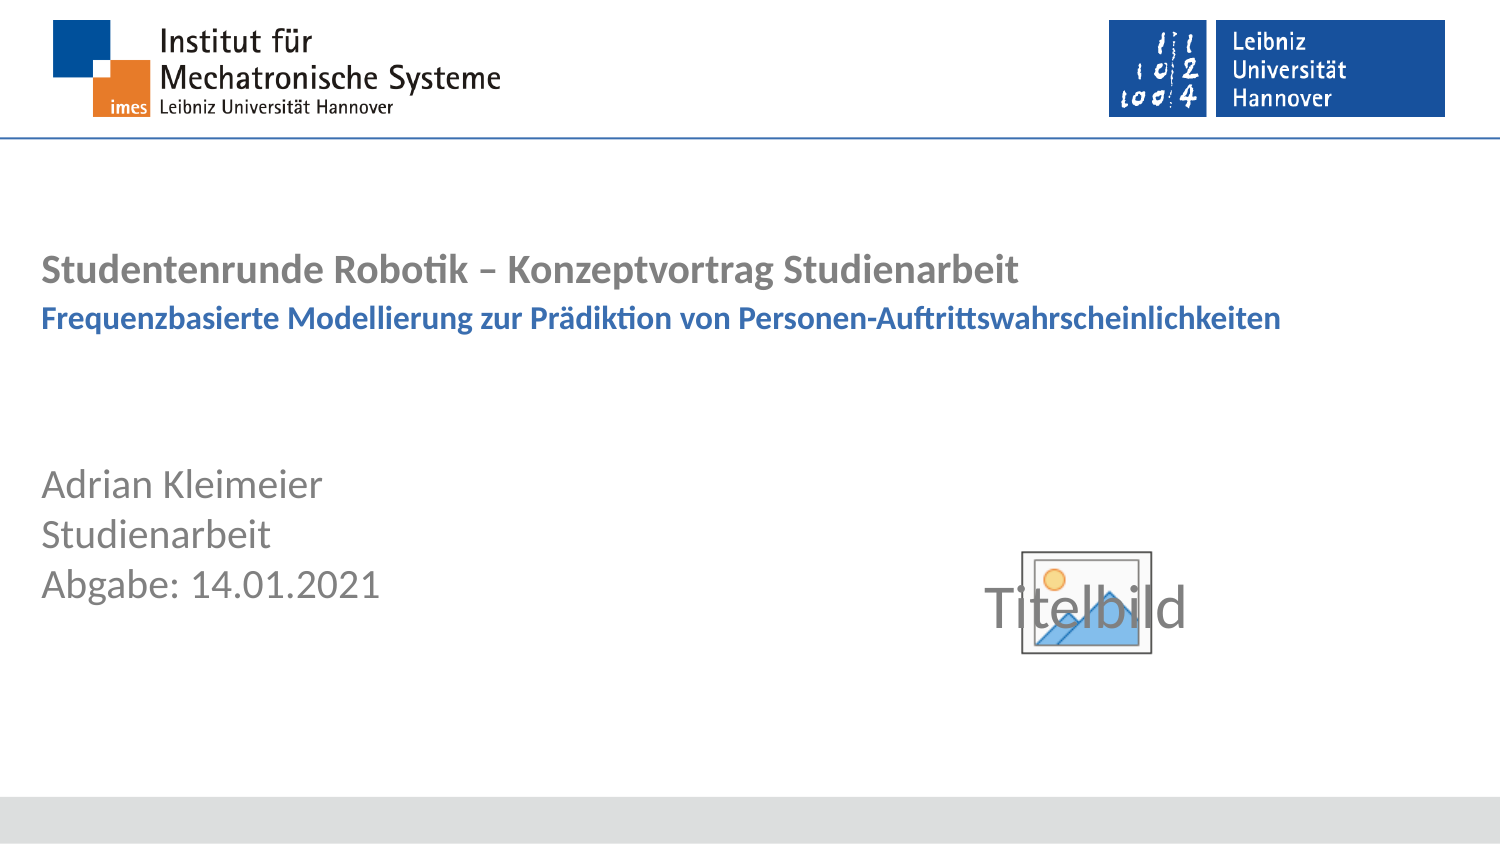

Studentenrunde Robotik – Konzeptvortrag Studienarbeit
# Frequenzbasierte Modellierung zur Prädiktion von Personen-Auftrittswahrscheinlichkeiten

Adrian Kleimeier
Studienarbeit
Abgabe: 14.01.2021